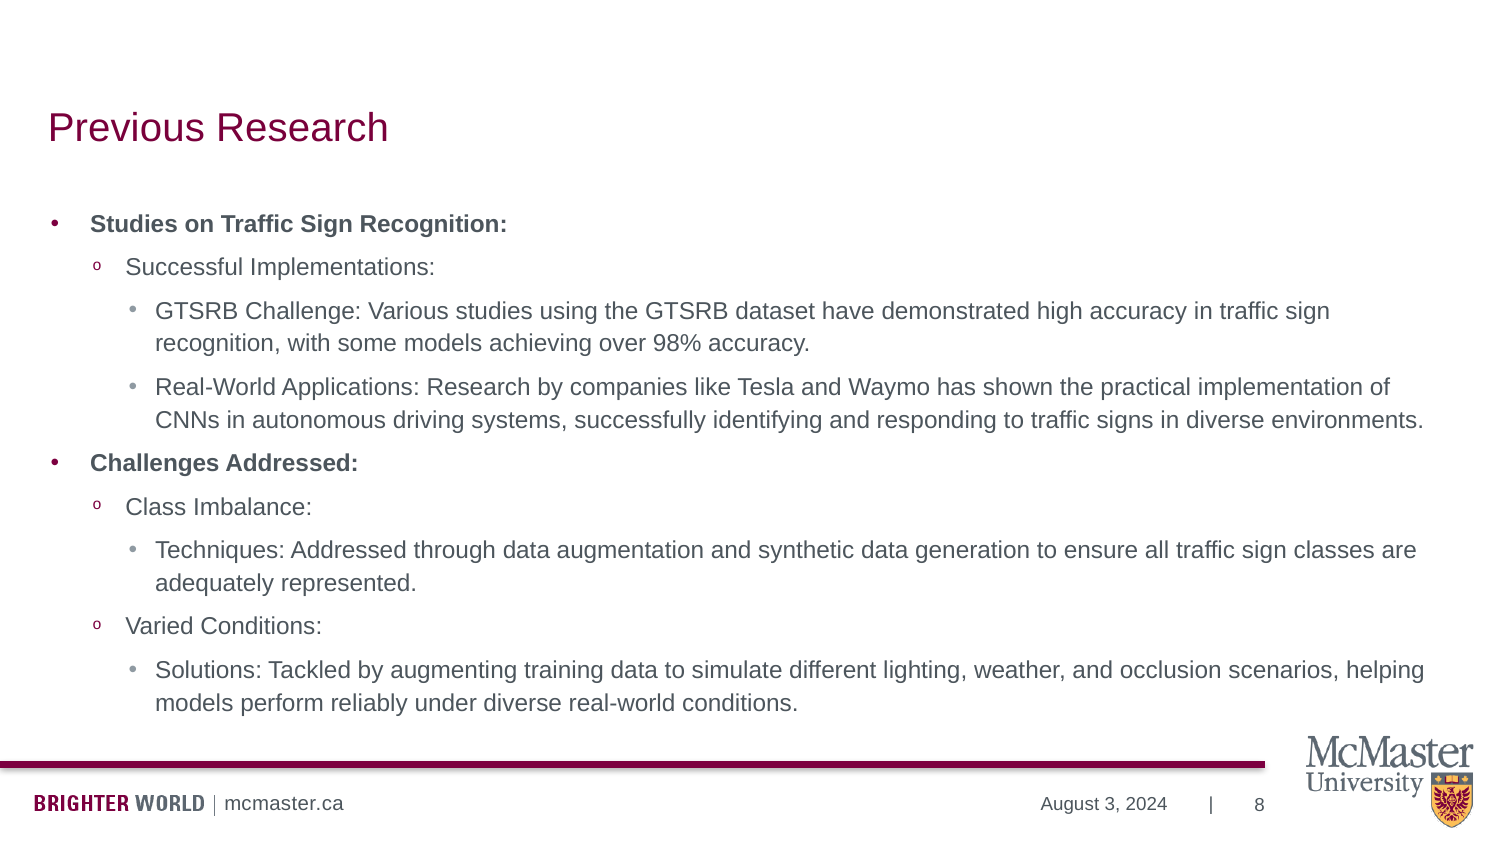

# Previous Research

Studies on Traffic Sign Recognition:
Successful Implementations:
GTSRB Challenge: Various studies using the GTSRB dataset have demonstrated high accuracy in traffic sign recognition, with some models achieving over 98% accuracy.
Real-World Applications: Research by companies like Tesla and Waymo has shown the practical implementation of CNNs in autonomous driving systems, successfully identifying and responding to traffic signs in diverse environments.
Challenges Addressed:
Class Imbalance:
Techniques: Addressed through data augmentation and synthetic data generation to ensure all traffic sign classes are adequately represented.
Varied Conditions:
Solutions: Tackled by augmenting training data to simulate different lighting, weather, and occlusion scenarios, helping models perform reliably under diverse real-world conditions.

8
August 3, 2024